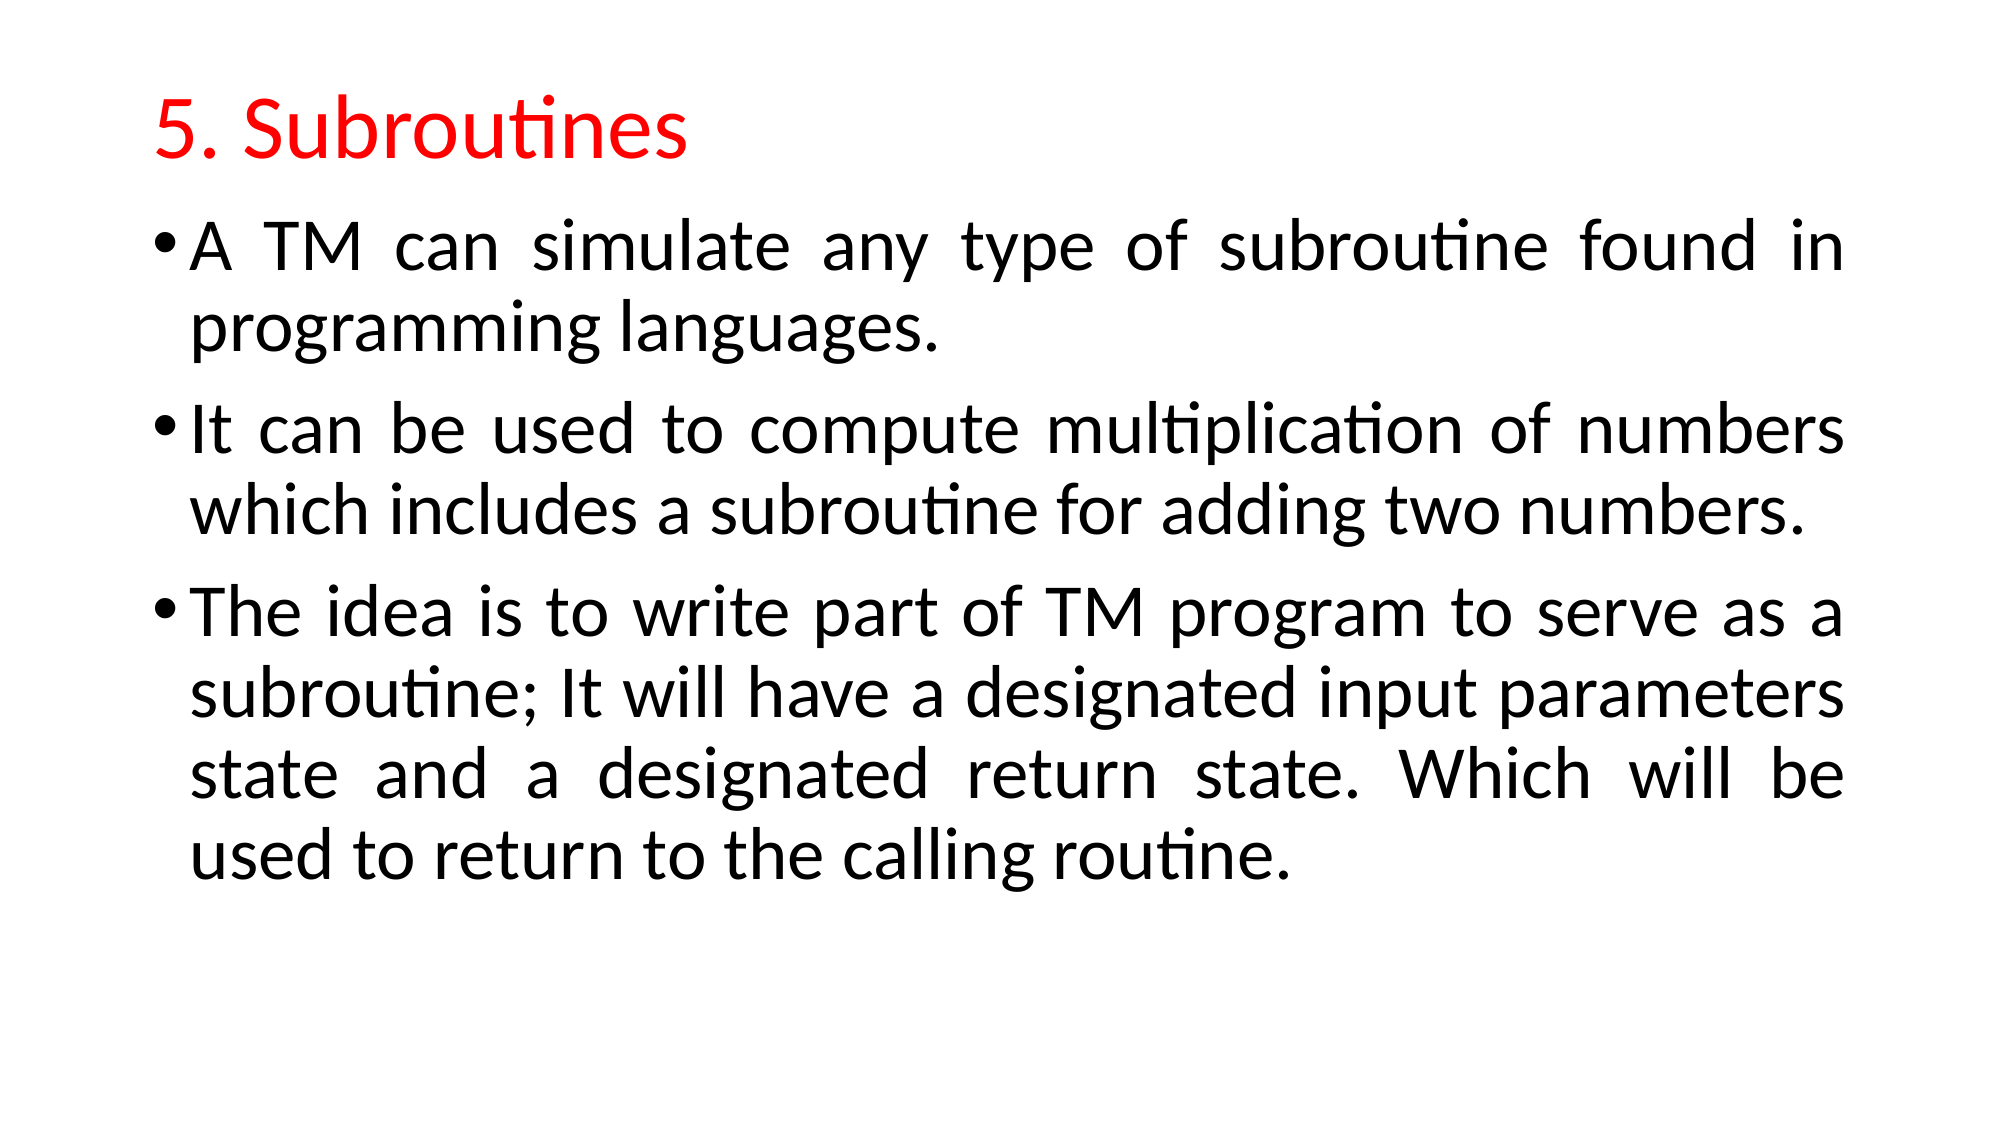

# 5. Subroutines
A TM can simulate any type of subroutine found in programming languages.
It can be used to compute multiplication of numbers which includes a subroutine for adding two numbers.
The idea is to write part of TM program to serve as a subroutine; It will have a designated input parameters state and a designated return state. Which will be used to return to the calling routine.